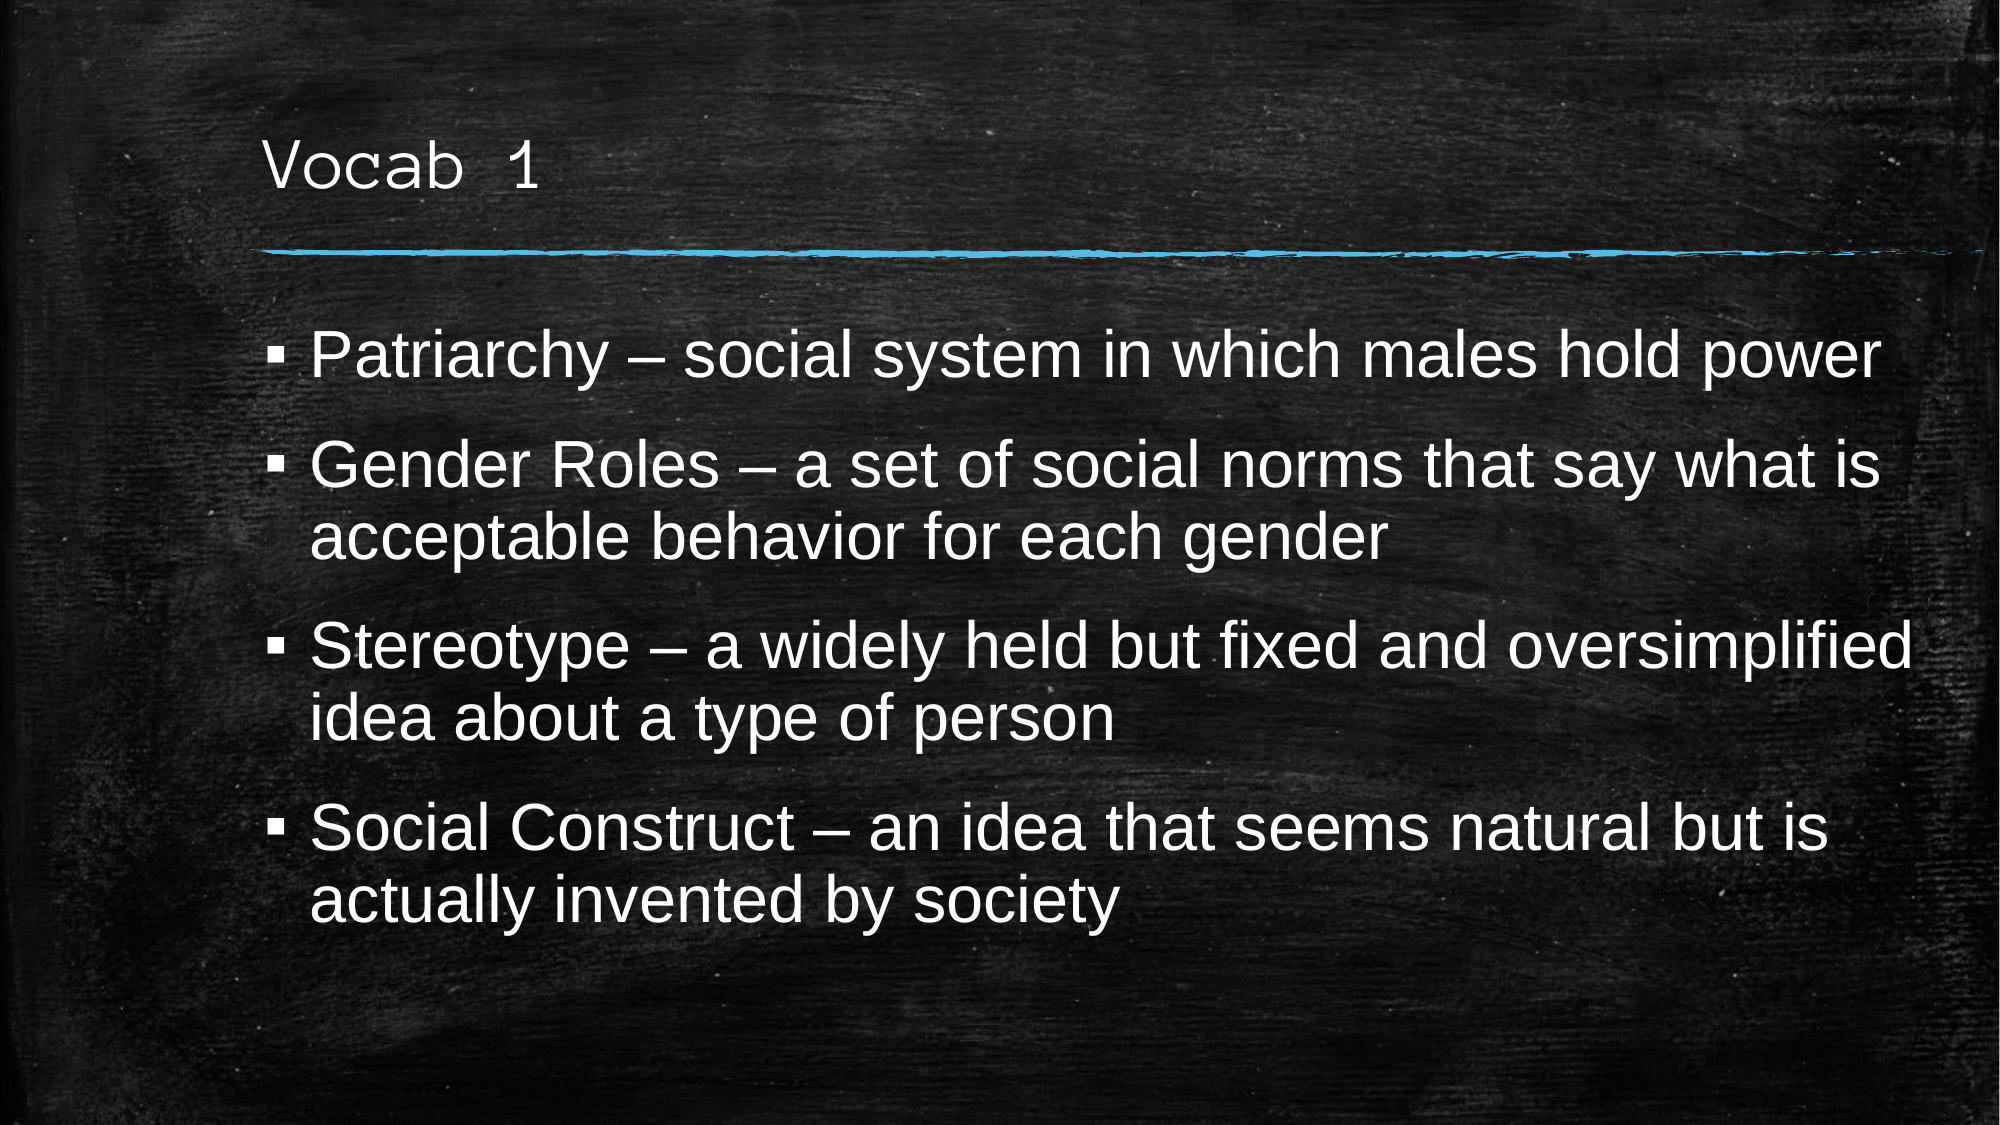

# Vocab 1
Patriarchy – social system in which males hold power
Gender Roles – a set of social norms that say what is acceptable behavior for each gender
Stereotype – a widely held but fixed and oversimplified idea about a type of person
Social Construct – an idea that seems natural but is actually invented by society